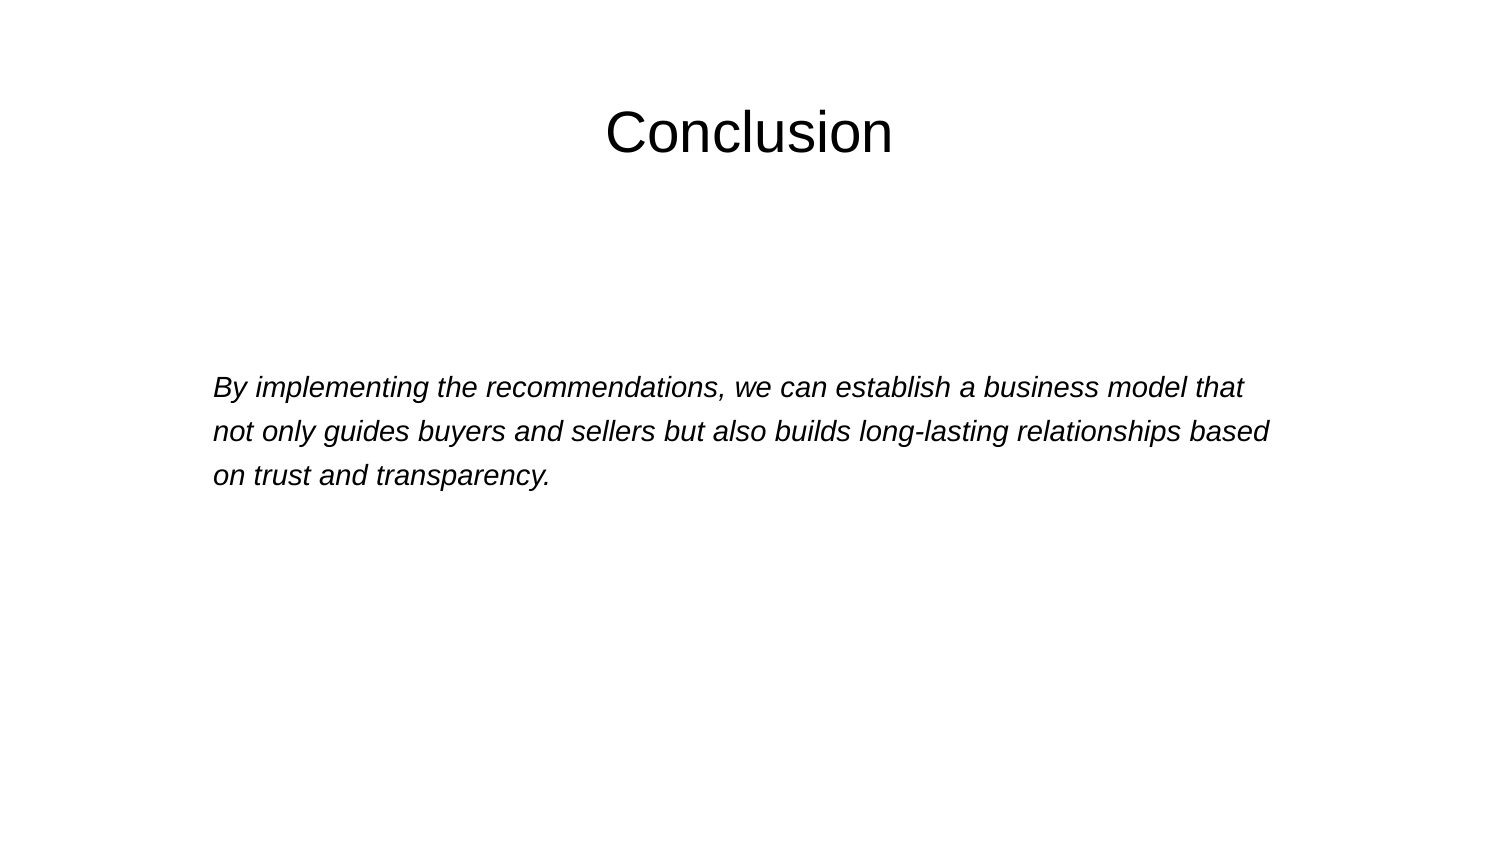

# Conclusion
By implementing the recommendations, we can establish a business model that not only guides buyers and sellers but also builds long-lasting relationships based on trust and transparency.